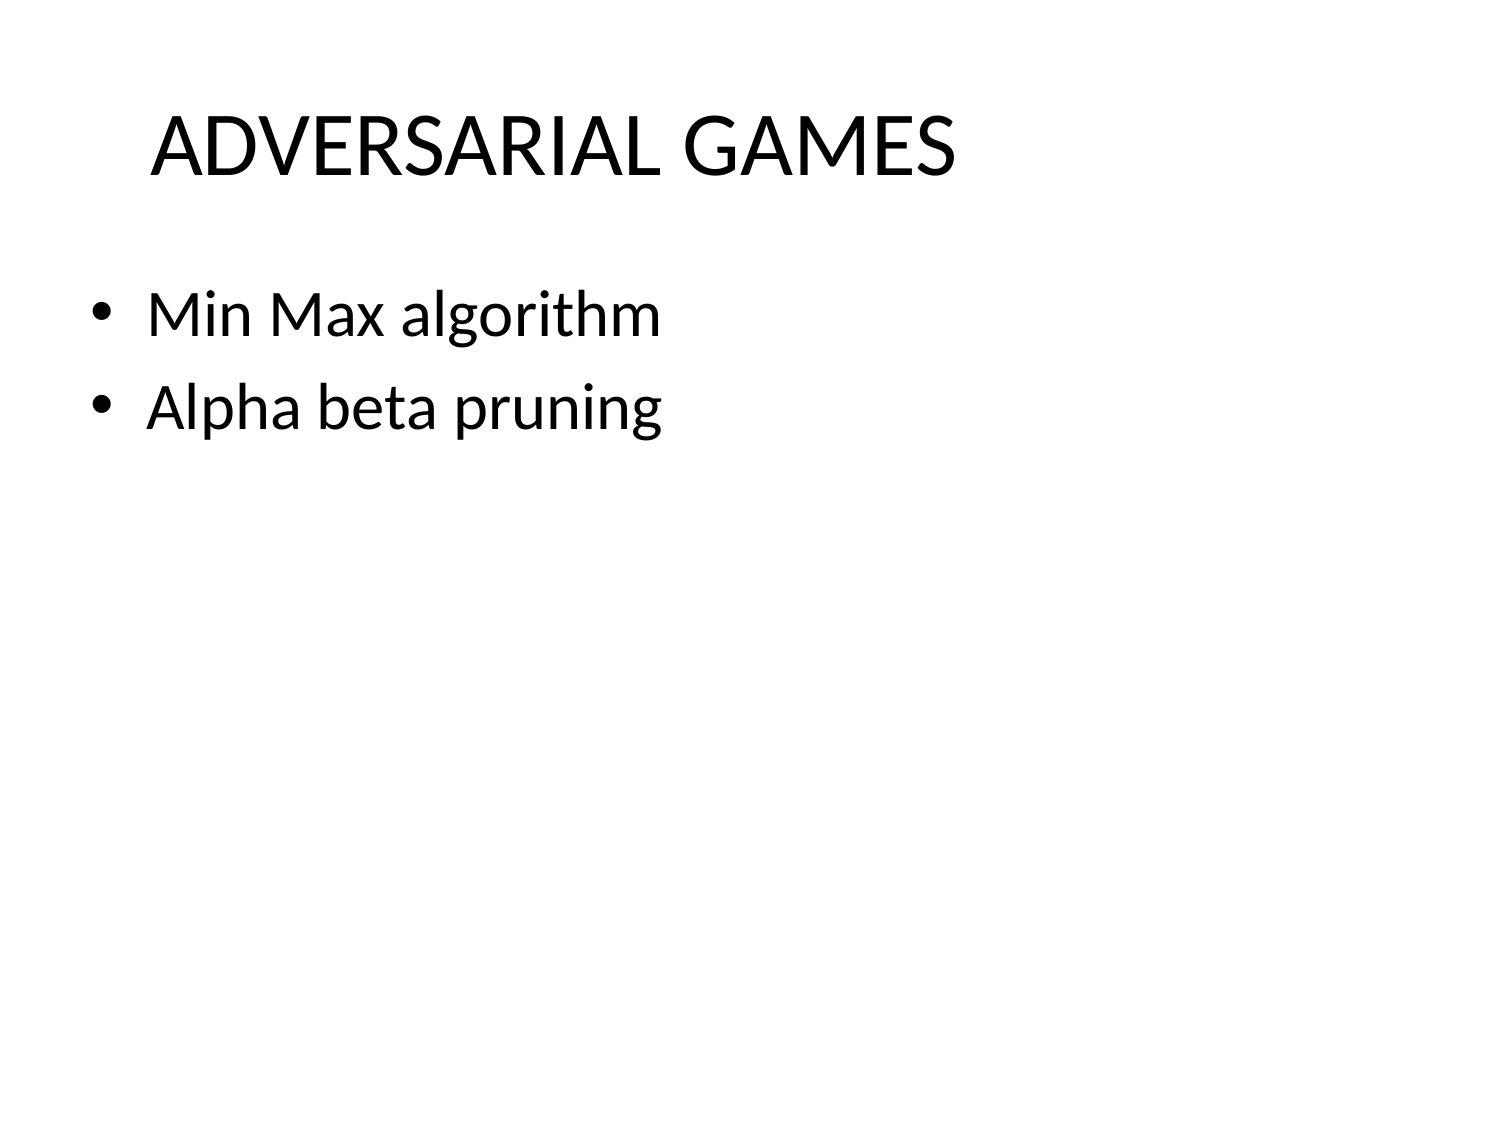

# ADVERSARIAL GAMES
Min Max algorithm
Alpha beta pruning